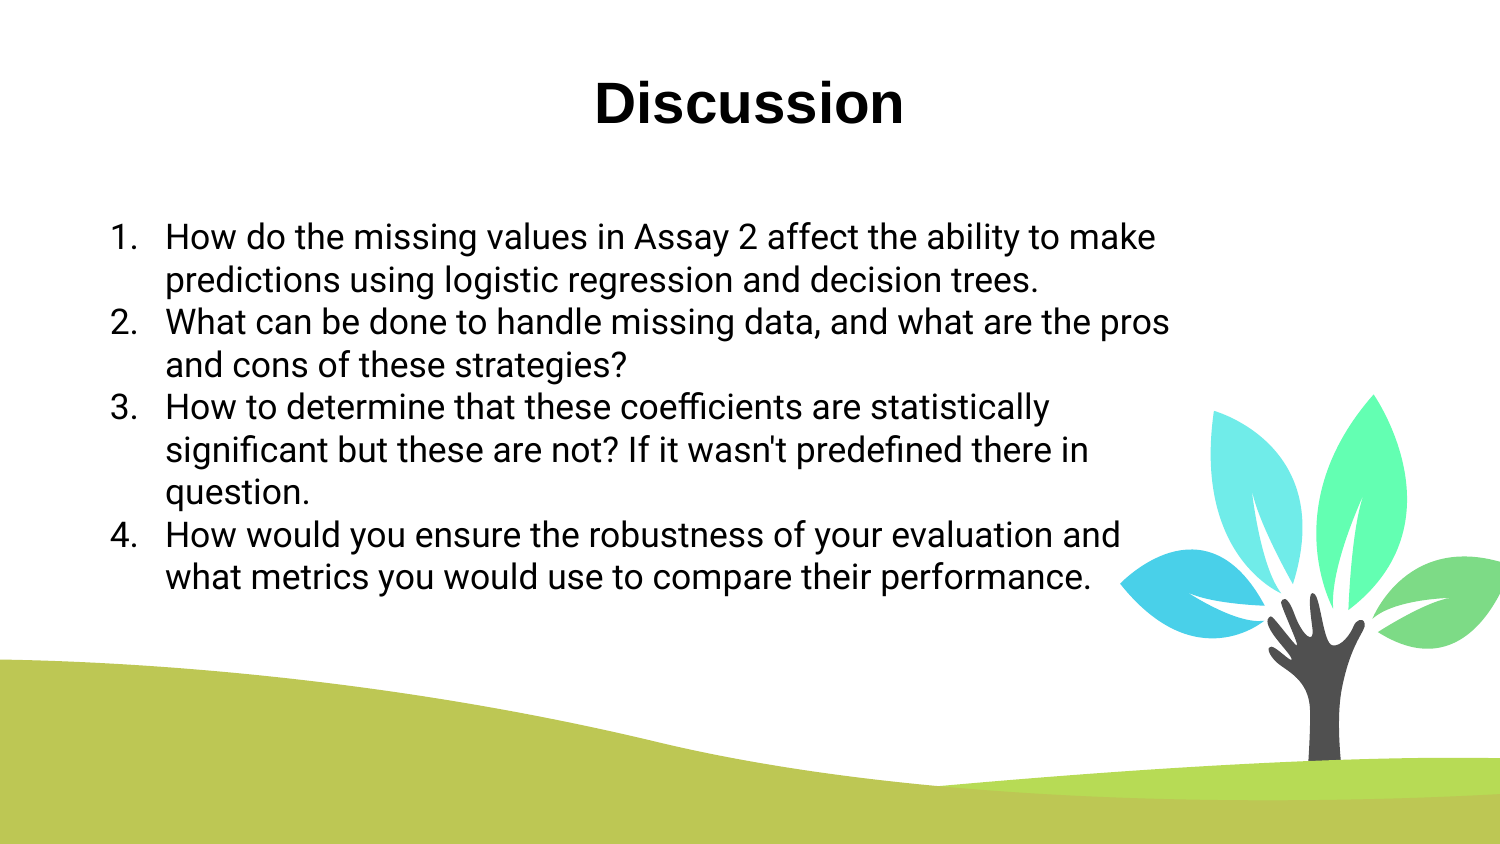

# Discussion
How do the missing values in Assay 2 affect the ability to make predictions using logistic regression and decision trees.
What can be done to handle missing data, and what are the pros and cons of these strategies?
How to determine that these coefficients are statistically significant but these are not? If it wasn't predefined there in question.
How would you ensure the robustness of your evaluation and what metrics you would use to compare their performance.